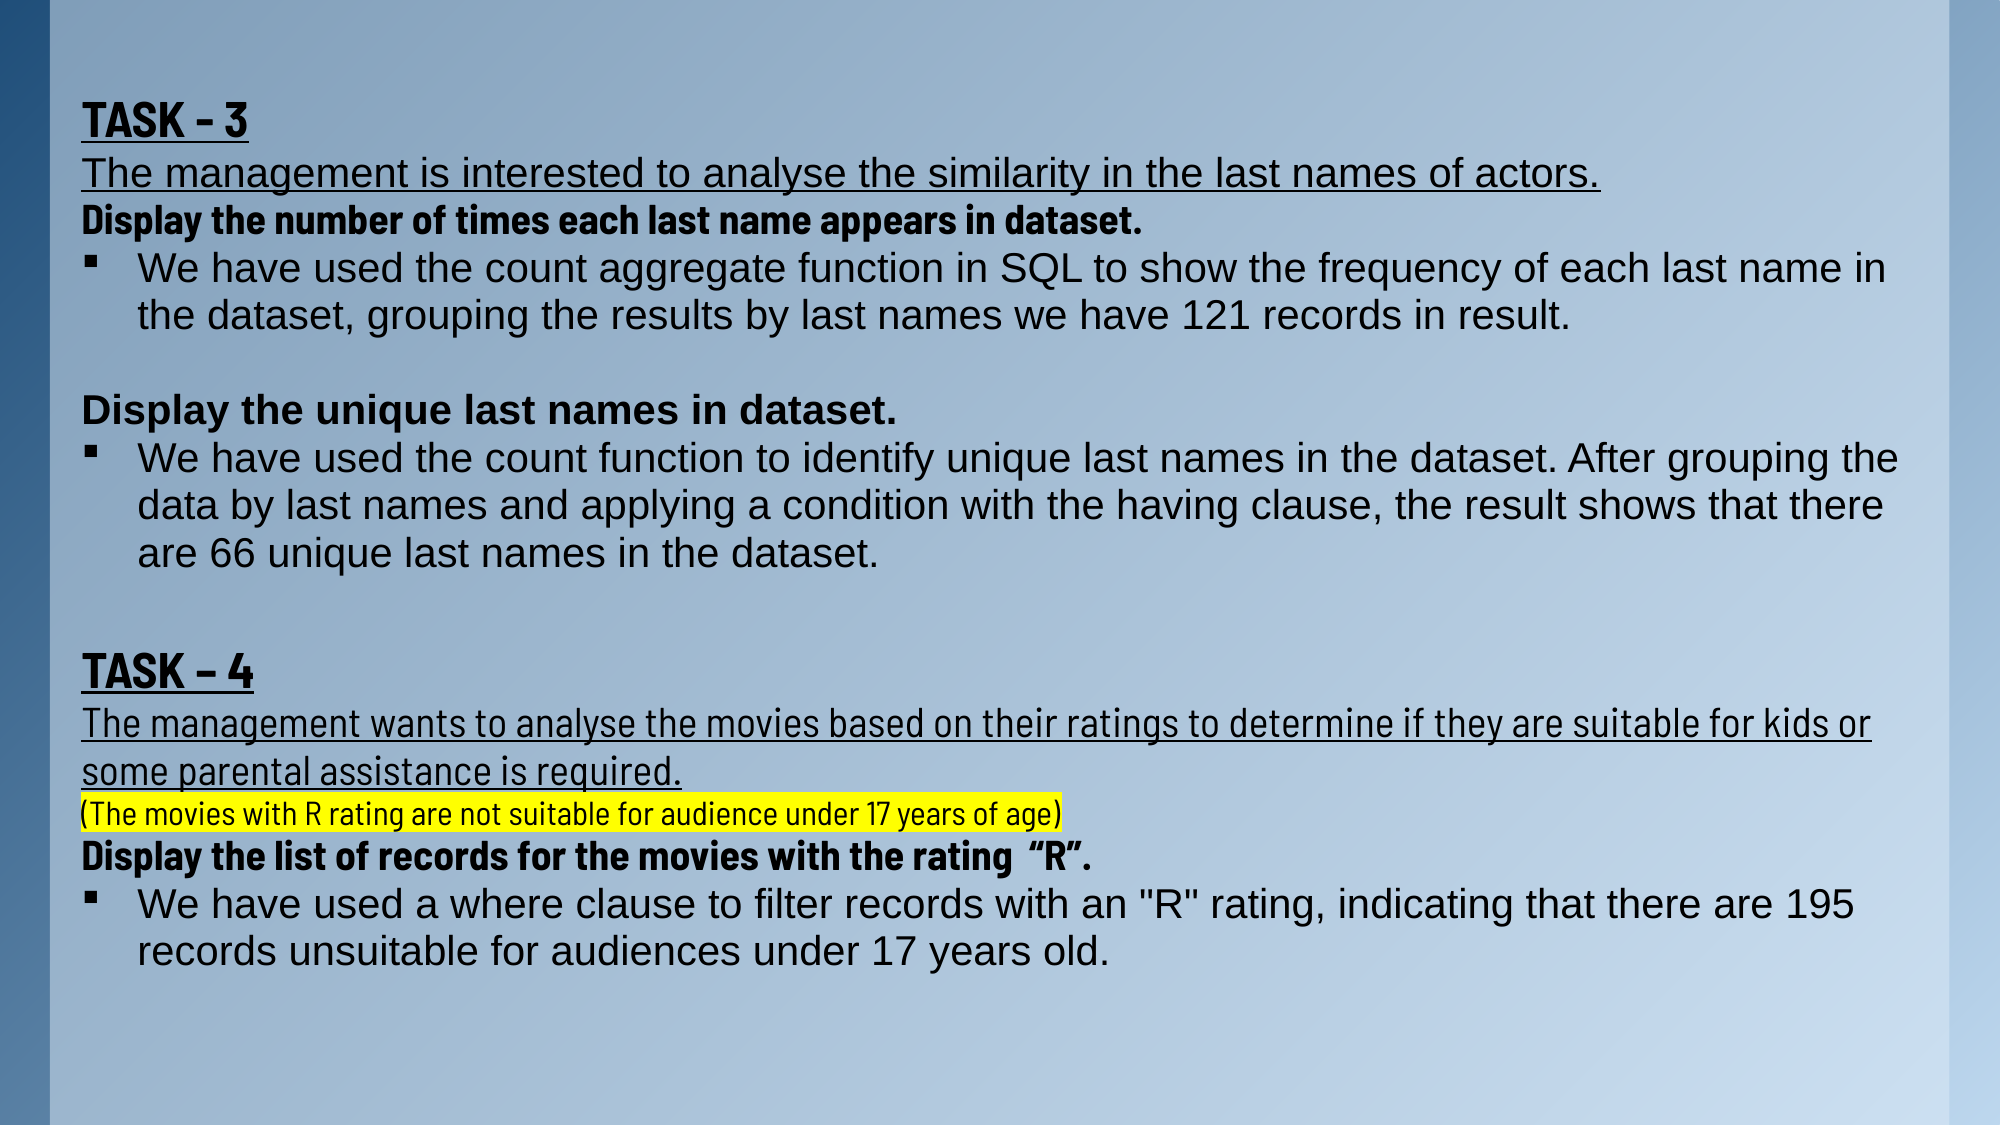

TASK - 3
The management is interested to analyse the similarity in the last names of actors.
Display the number of times each last name appears in dataset.
We have used the count aggregate function in SQL to show the frequency of each last name in the dataset, grouping the results by last names we have 121 records in result.

Display the unique last names in dataset.
We have used the count function to identify unique last names in the dataset. After grouping the data by last names and applying a condition with the having clause, the result shows that there are 66 unique last names in the dataset.

TASK – 4
The management wants to analyse the movies based on their ratings to determine if they are suitable for kids or some parental assistance is required.
(The movies with R rating are not suitable for audience under 17 years of age)
Display the list of records for the movies with the rating  “R”.
We have used a where clause to filter records with an "R" rating, indicating that there are 195 records unsuitable for audiences under 17 years old.